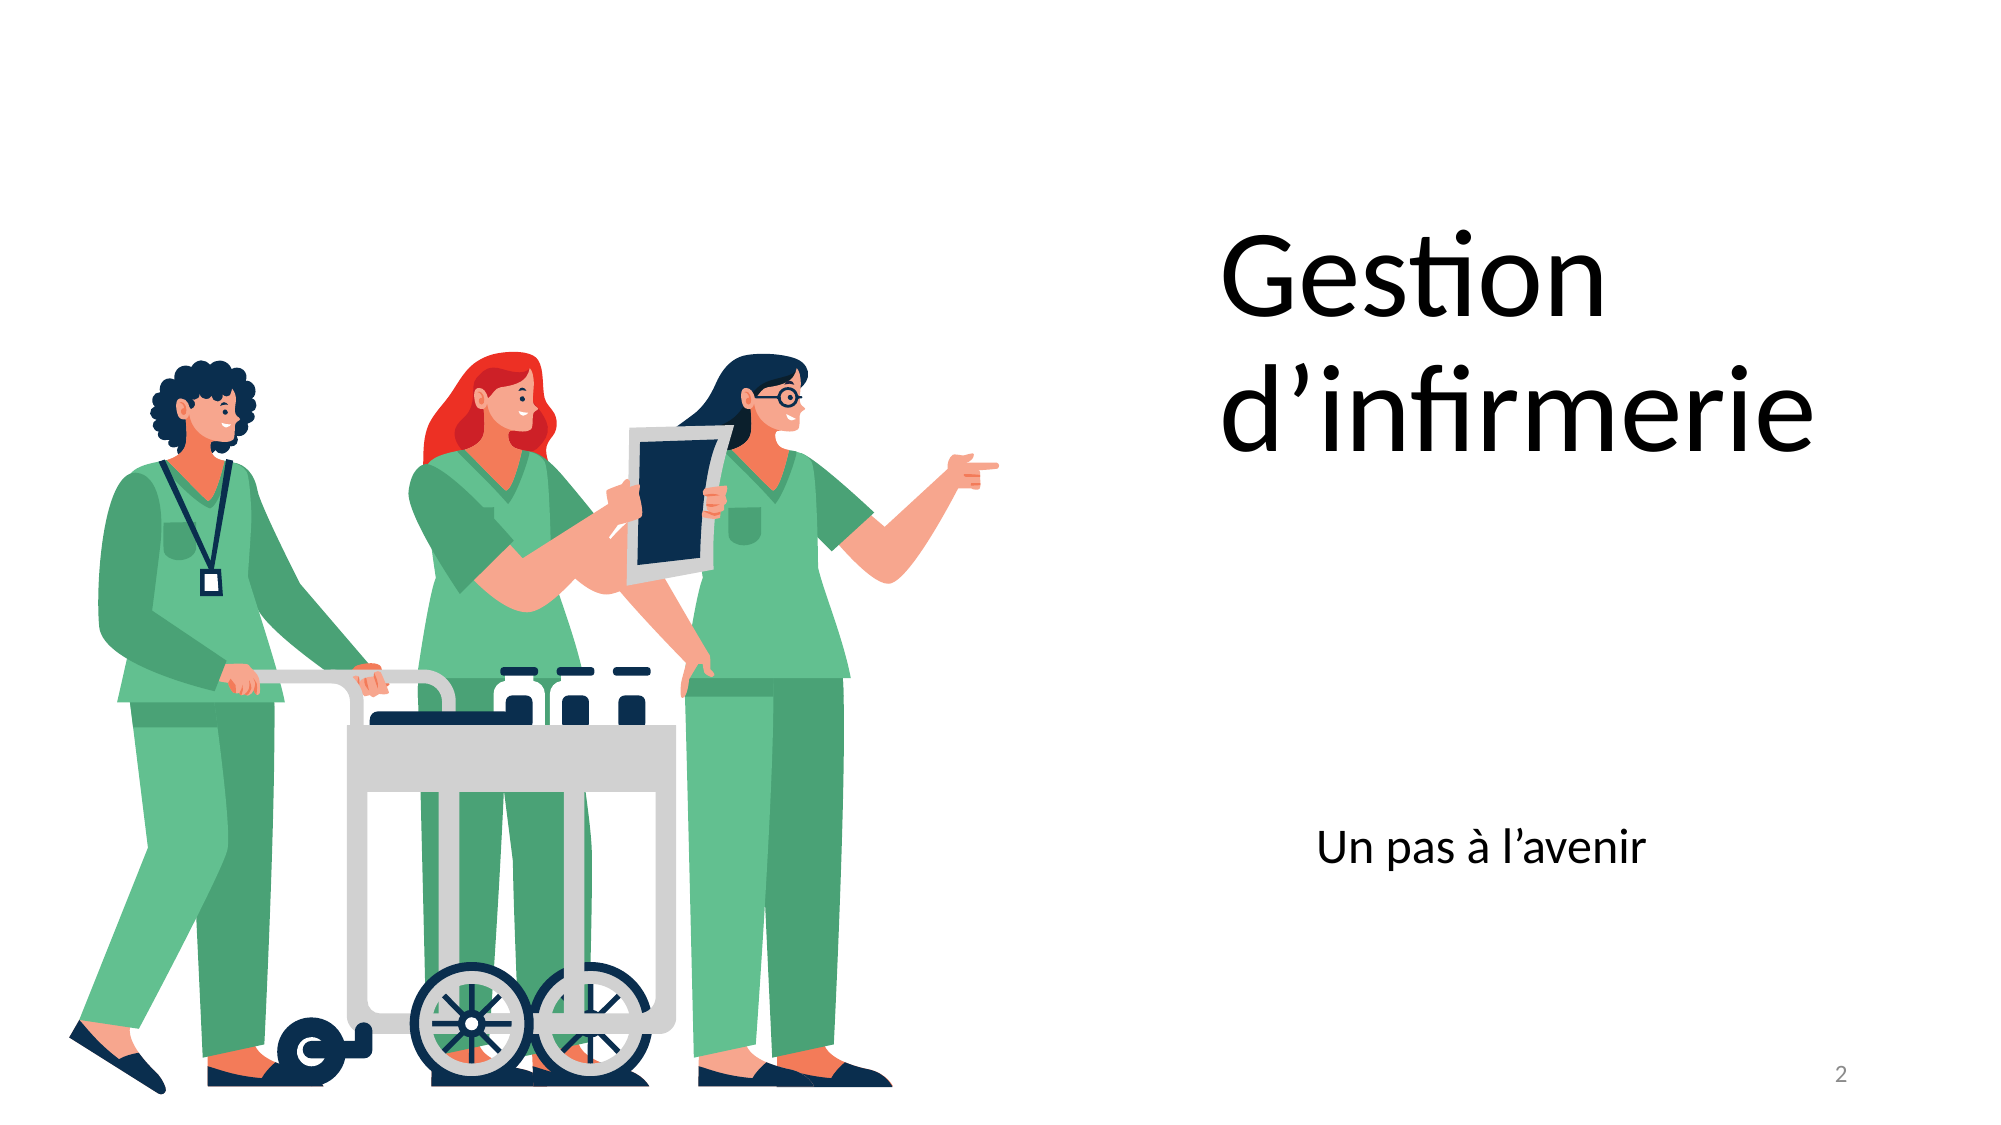

# Gestion d’infirmerie

Un pas à l’avenir
2